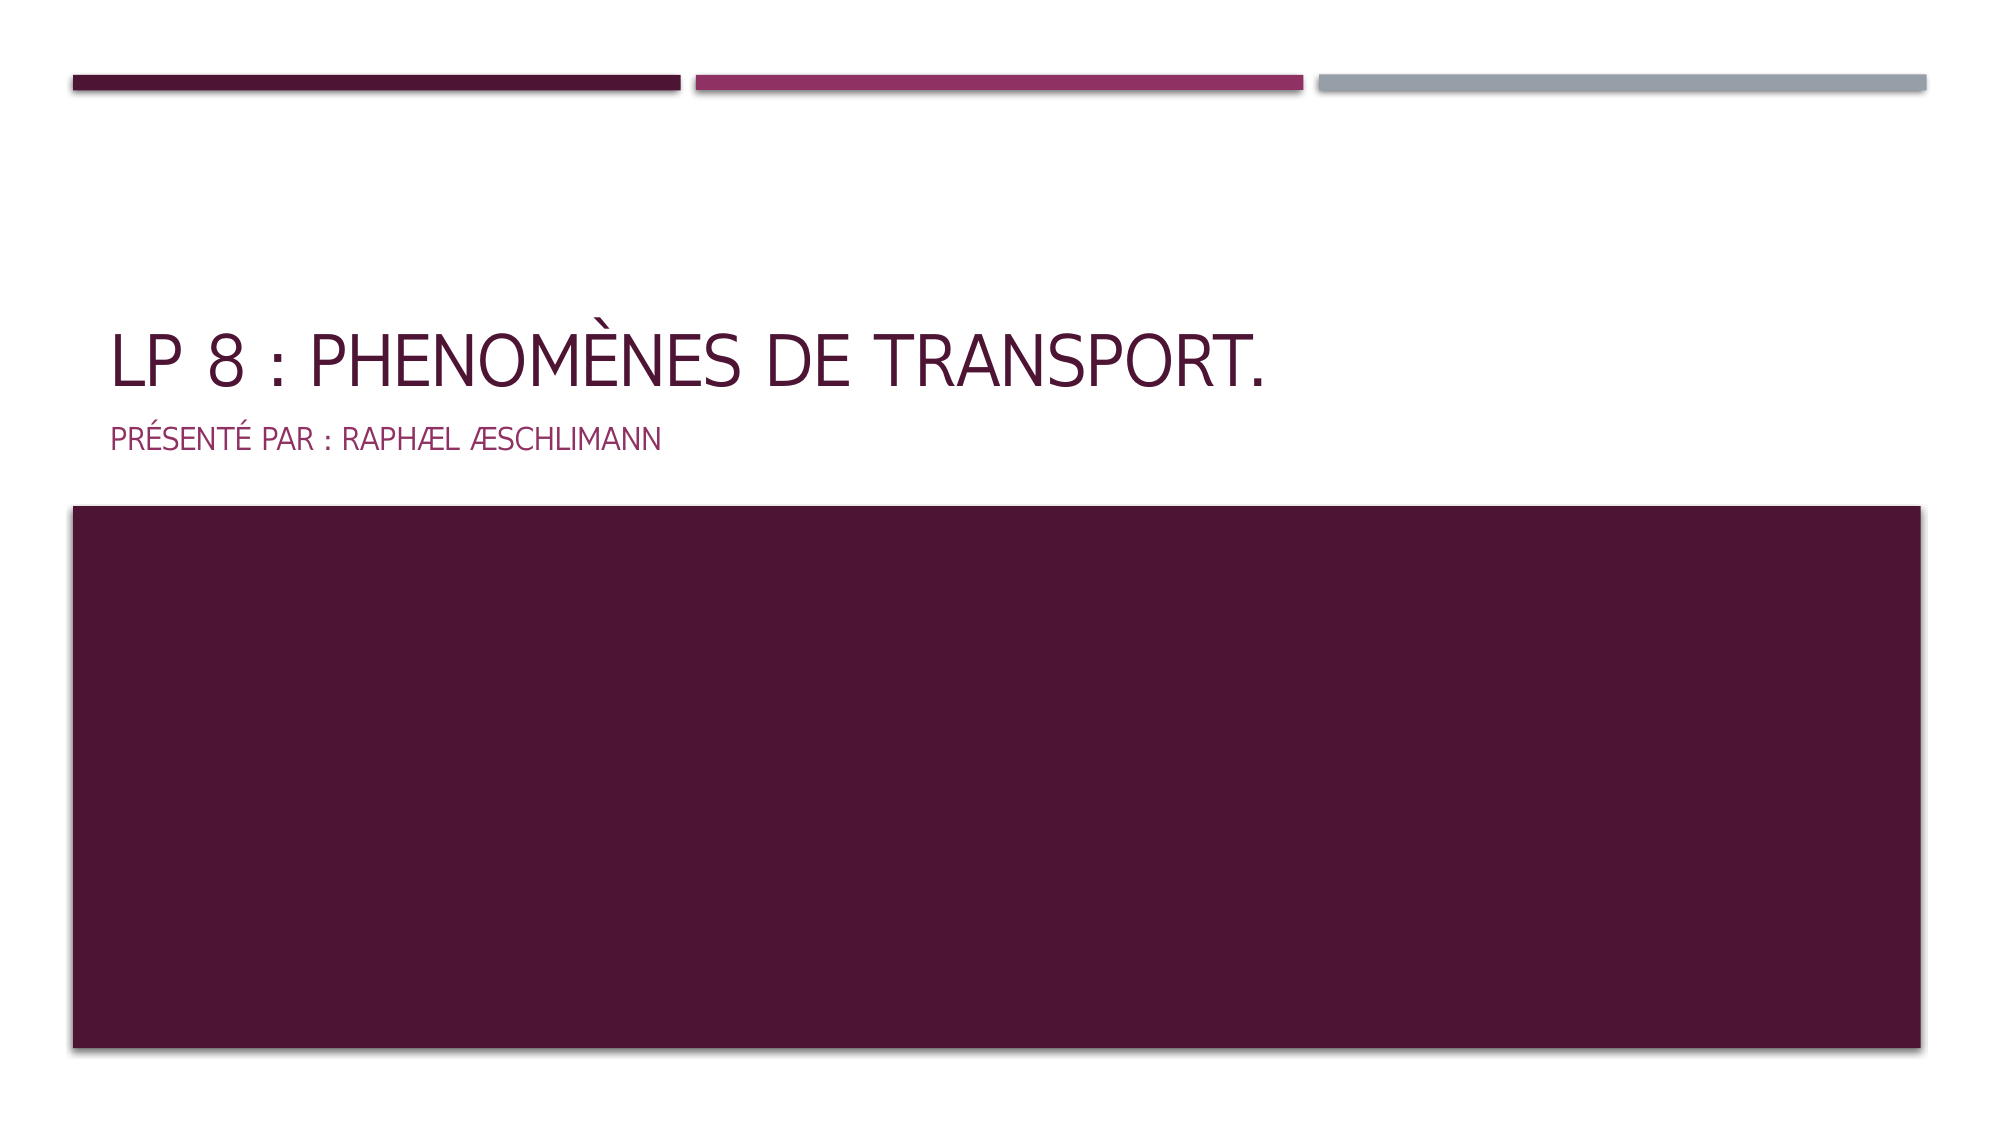

# LP 8 : Phenomènes de transport.
Présenté par : Raphael Aeschlimann